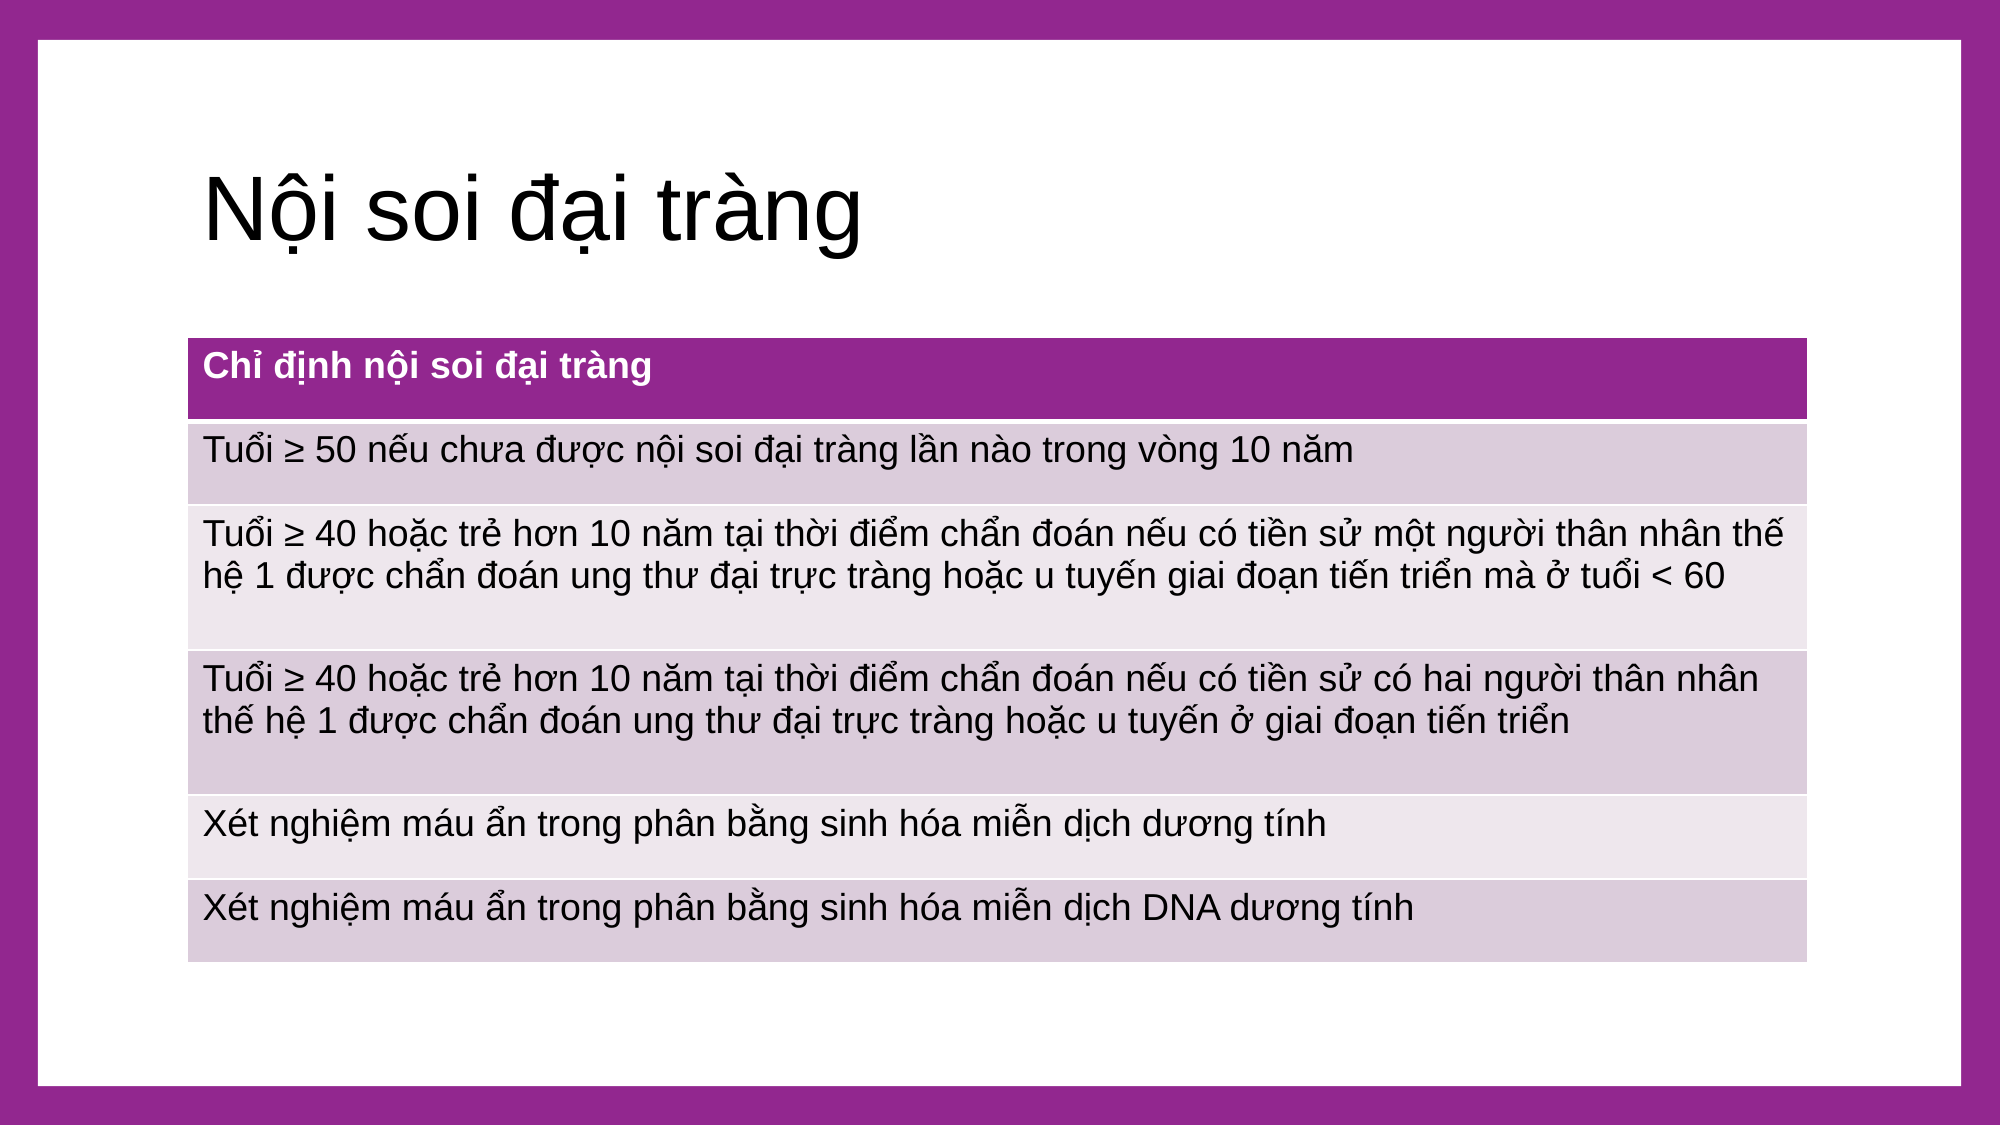

# Nội soi đại tràng
| Chỉ định nội soi đại tràng |
| --- |
| Tuổi ≥ 50 nếu chưa được nội soi đại tràng lần nào trong vòng 10 năm |
| Tuổi ≥ 40 hoặc trẻ hơn 10 năm tại thời điểm chẩn đoán nếu có tiền sử một người thân nhân thế hệ 1 được chẩn đoán ung thư đại trực tràng hoặc u tuyến giai đoạn tiến triển mà ở tuổi < 60 |
| Tuổi ≥ 40 hoặc trẻ hơn 10 năm tại thời điểm chẩn đoán nếu có tiền sử có hai người thân nhân thế hệ 1 được chẩn đoán ung thư đại trực tràng hoặc u tuyến ở giai đoạn tiến triển |
| Xét nghiệm máu ẩn trong phân bằng sinh hóa miễn dịch dương tính |
| Xét nghiệm máu ẩn trong phân bằng sinh hóa miễn dịch DNA dương tính |